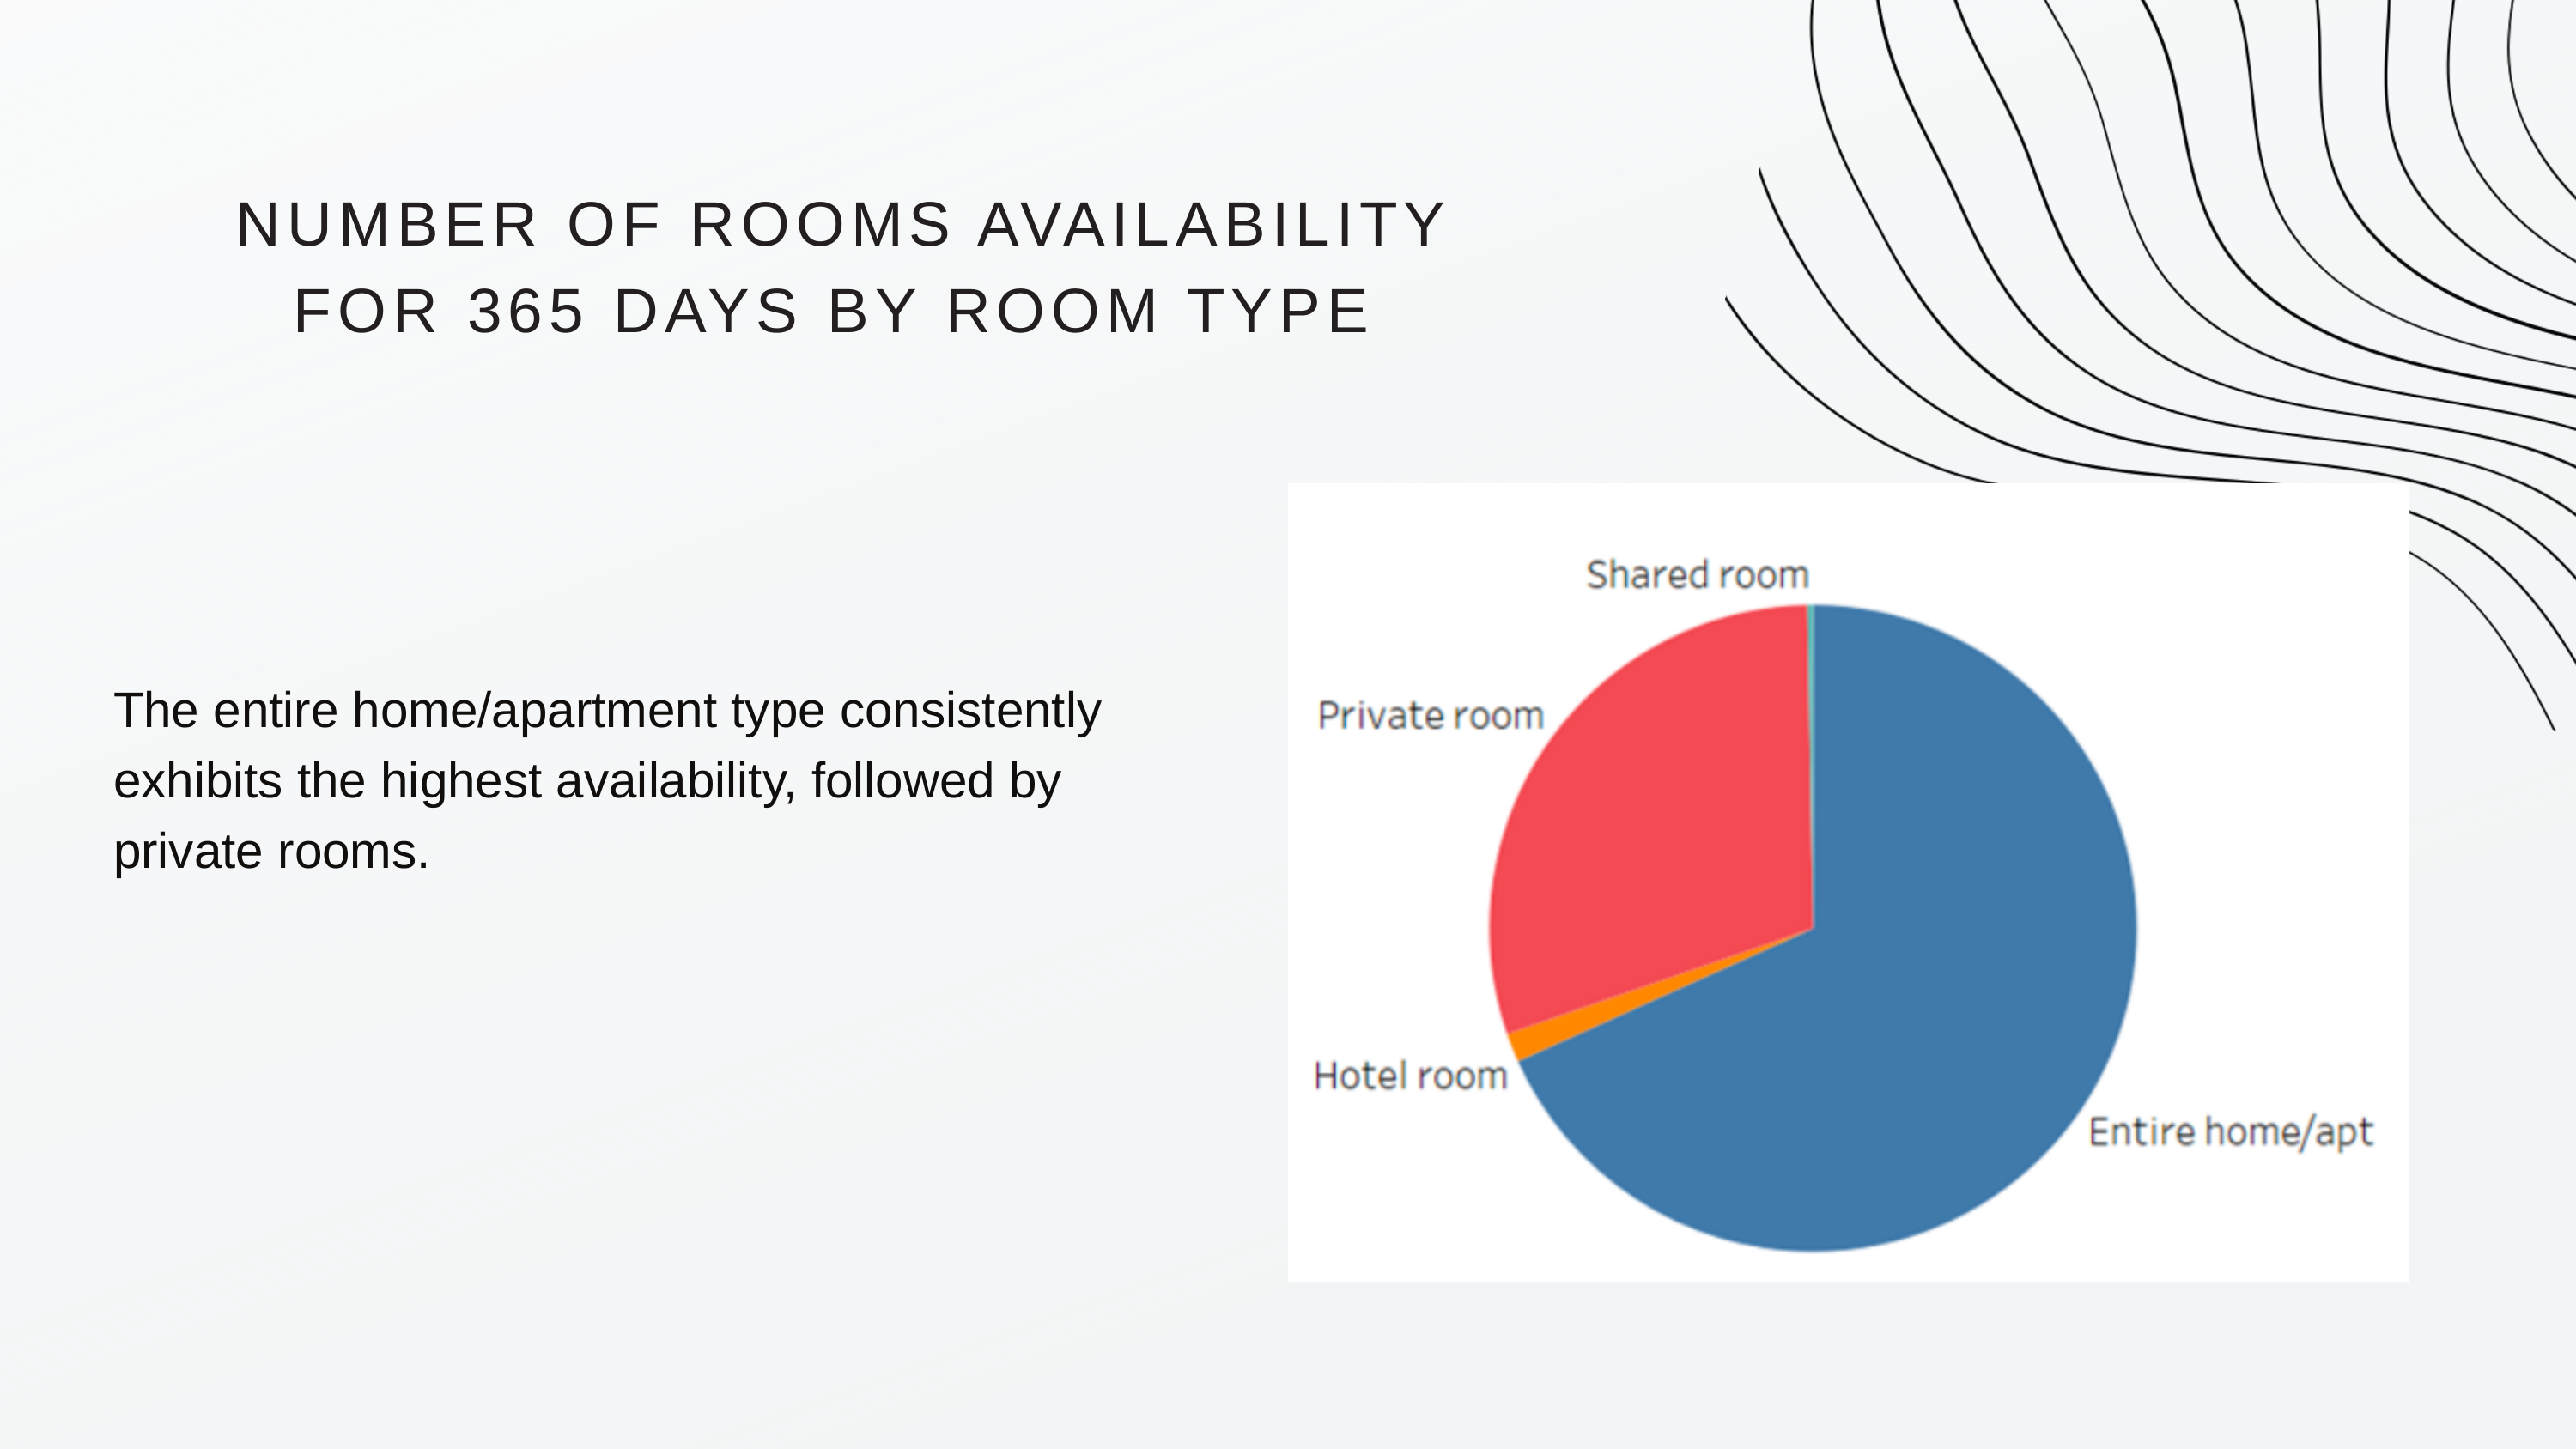

NUMBER OF ROOMS AVAILABILITY FOR 365 DAYS BY ROOM TYPE

The entire home/apartment type consistently exhibits the highest availability, followed by private rooms.